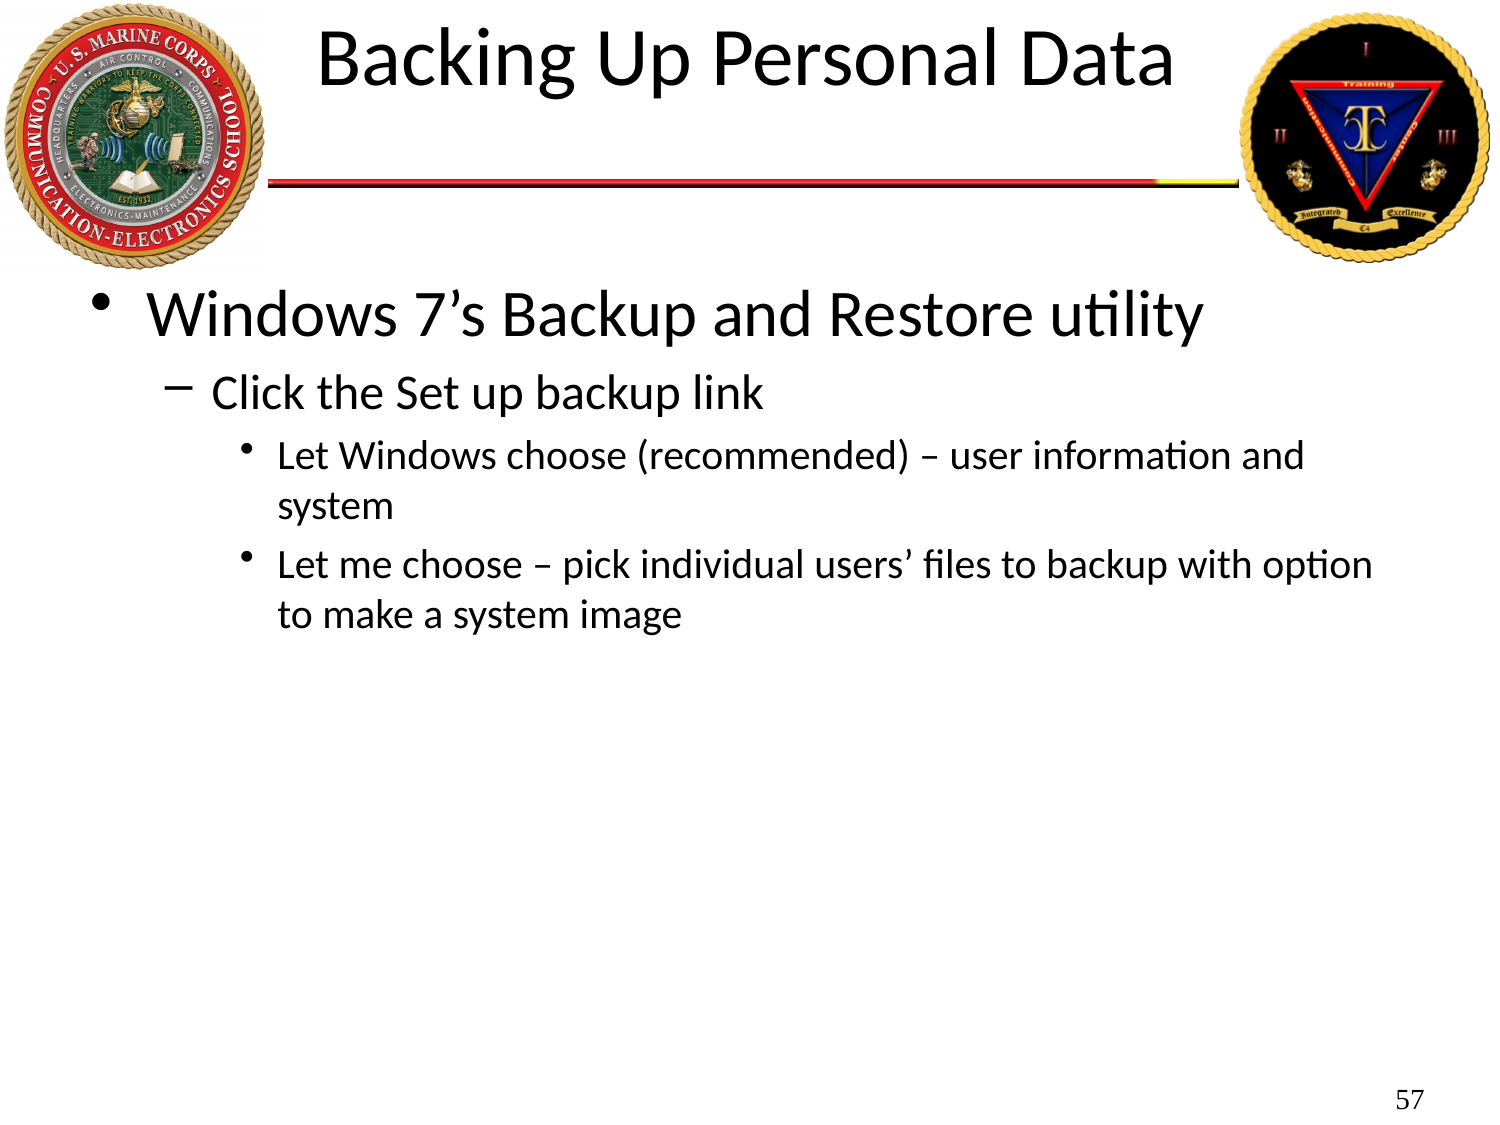

# Backing Up Personal Data
Windows 7’s Backup and Restore utility
Click the Set up backup link
Let Windows choose (recommended) – user information and system
Let me choose – pick individual users’ files to backup with option to make a system image